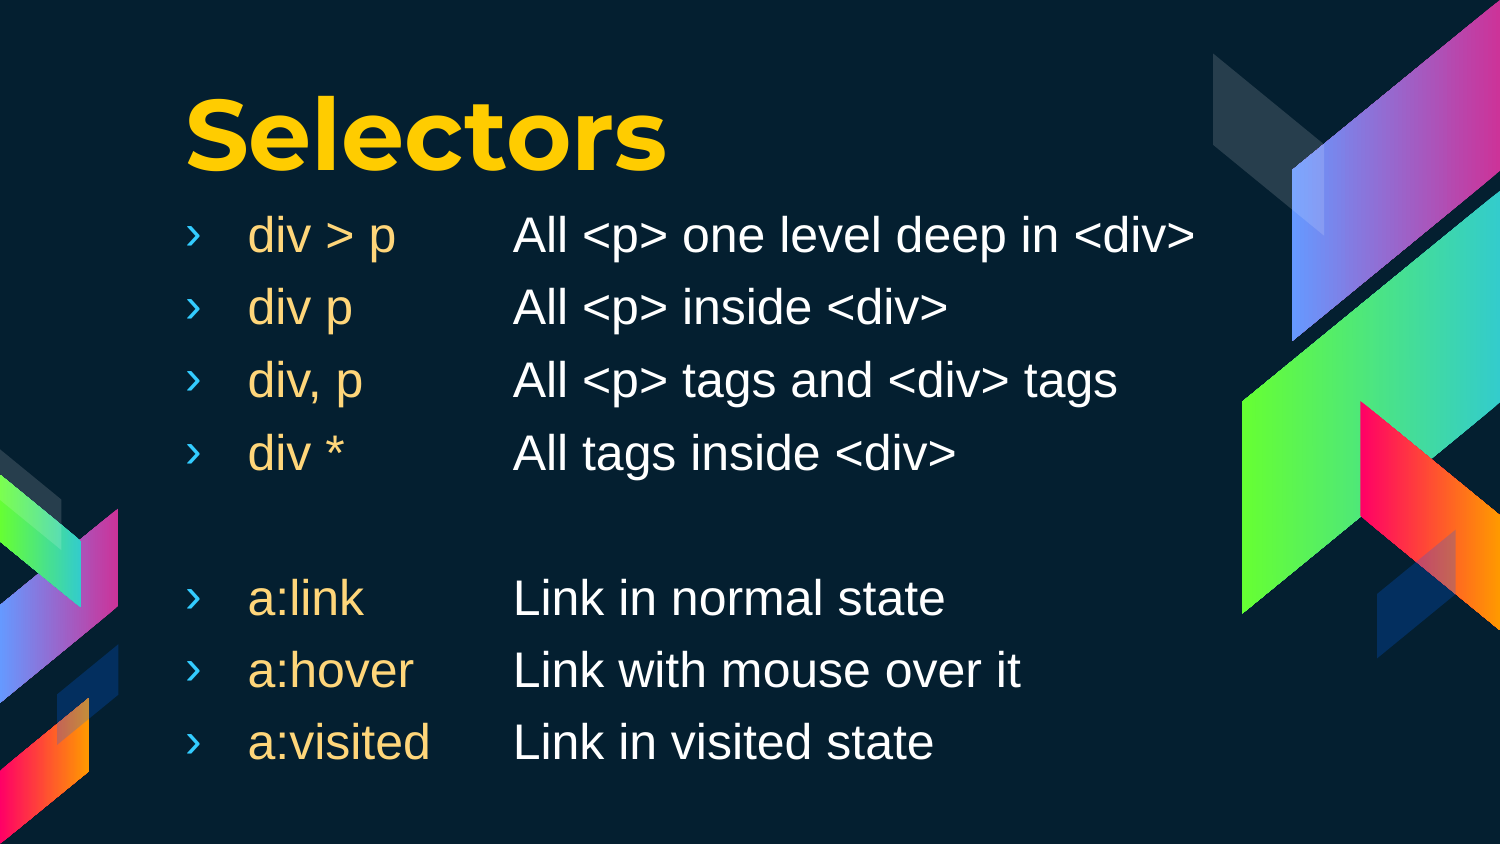

Selectors
div > p
div p
div, p
div *

a:link
a:hover
a:visited

All <p> one level deep in <div>
All <p> inside <div>
All <p> tags and <div> tags
All tags inside <div>

Link in normal state
Link with mouse over it
Link in visited state